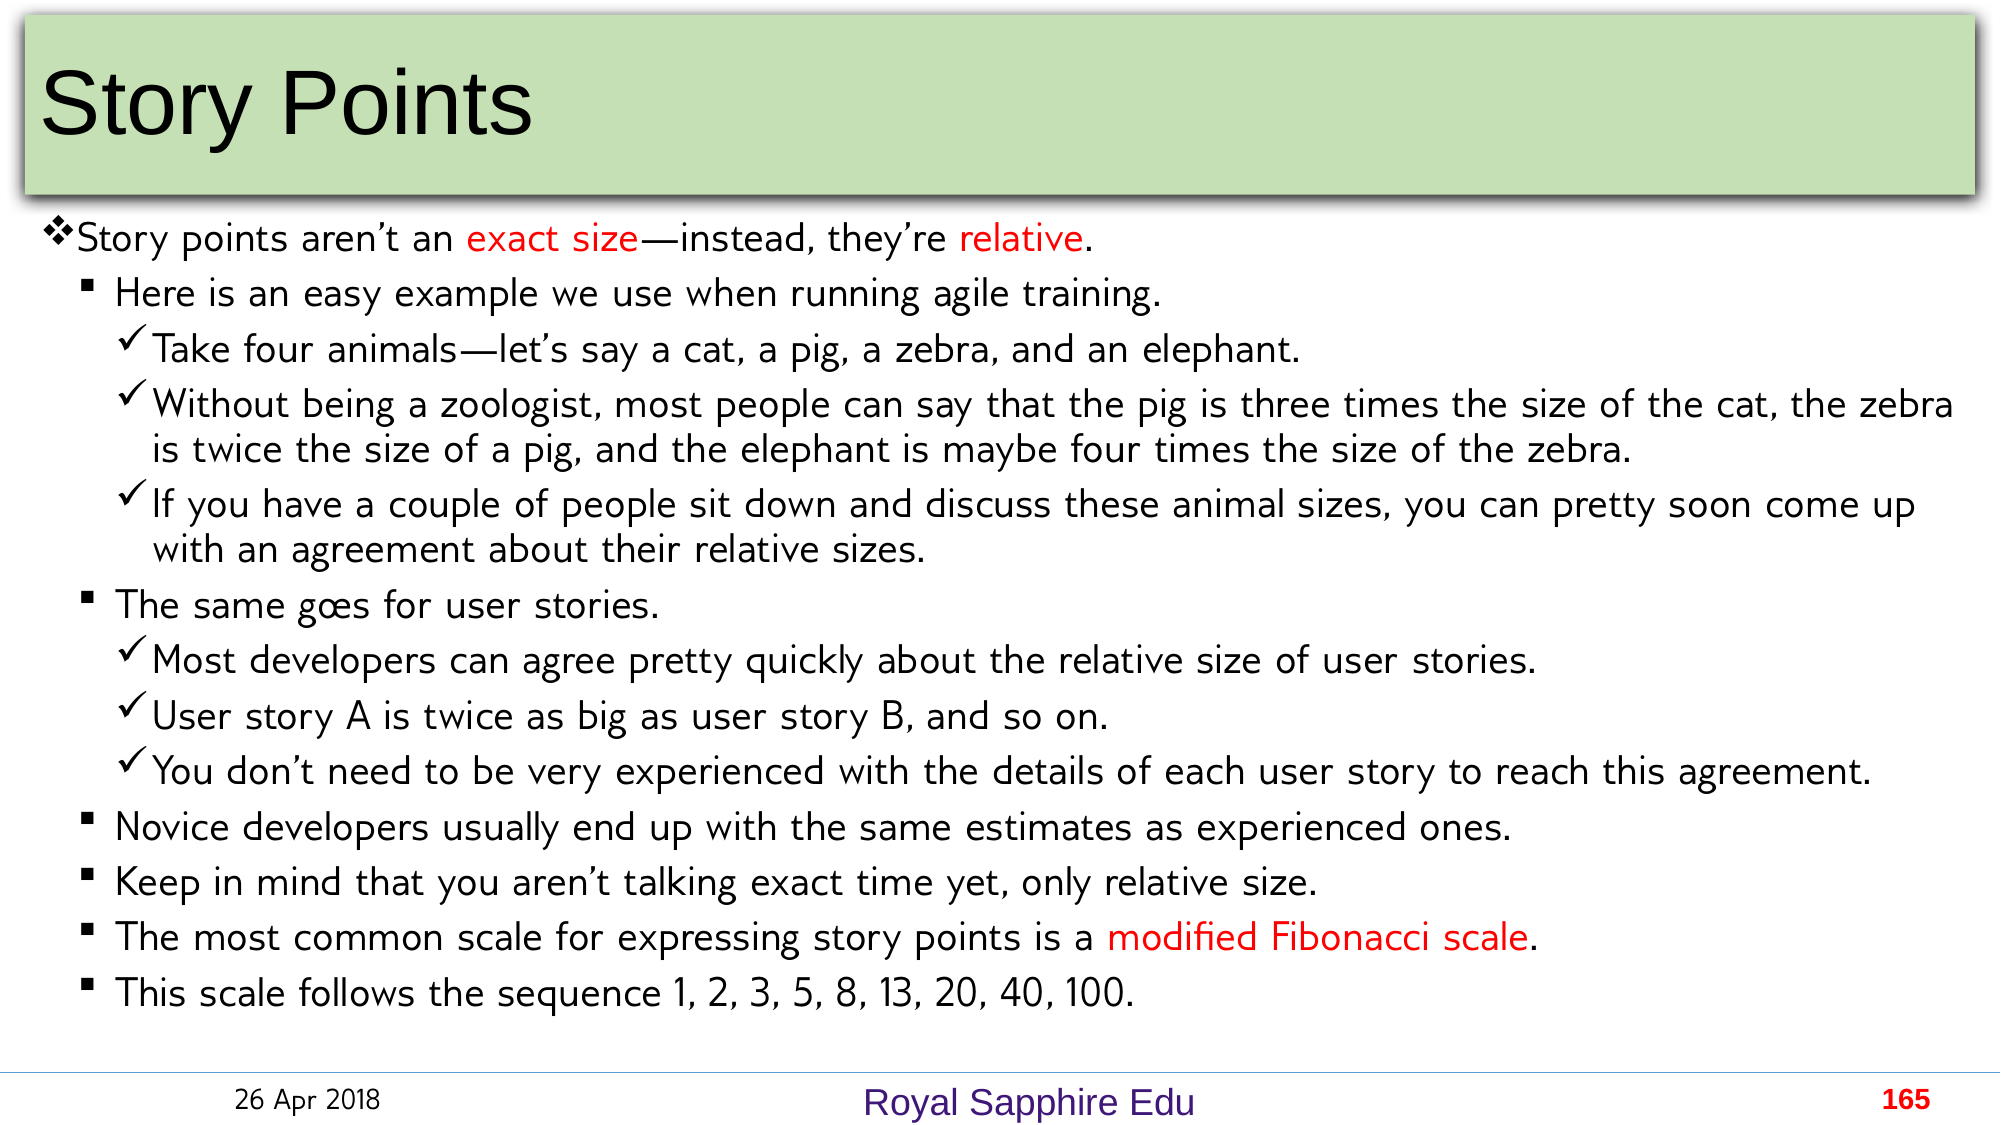

# Story Points
Story points aren’t an exact size—instead, they’re relative.
Here is an easy example we use when running agile training.
Take four animals—let’s say a cat, a pig, a zebra, and an elephant.
Without being a zoologist, most people can say that the pig is three times the size of the cat, the zebra is twice the size of a pig, and the elephant is maybe four times the size of the zebra.
If you have a couple of people sit down and discuss these animal sizes, you can pretty soon come up with an agreement about their relative sizes.
The same goes for user stories.
Most developers can agree pretty quickly about the relative size of user stories.
User story A is twice as big as user story B, and so on.
You don’t need to be very experienced with the details of each user story to reach this agreement.
Novice developers usually end up with the same estimates as experienced ones.
Keep in mind that you aren’t talking exact time yet, only relative size.
The most common scale for expressing story points is a modified Fibonacci scale.
This scale follows the sequence 1, 2, 3, 5, 8, 13, 20, 40, 100.
26 Apr 2018
165